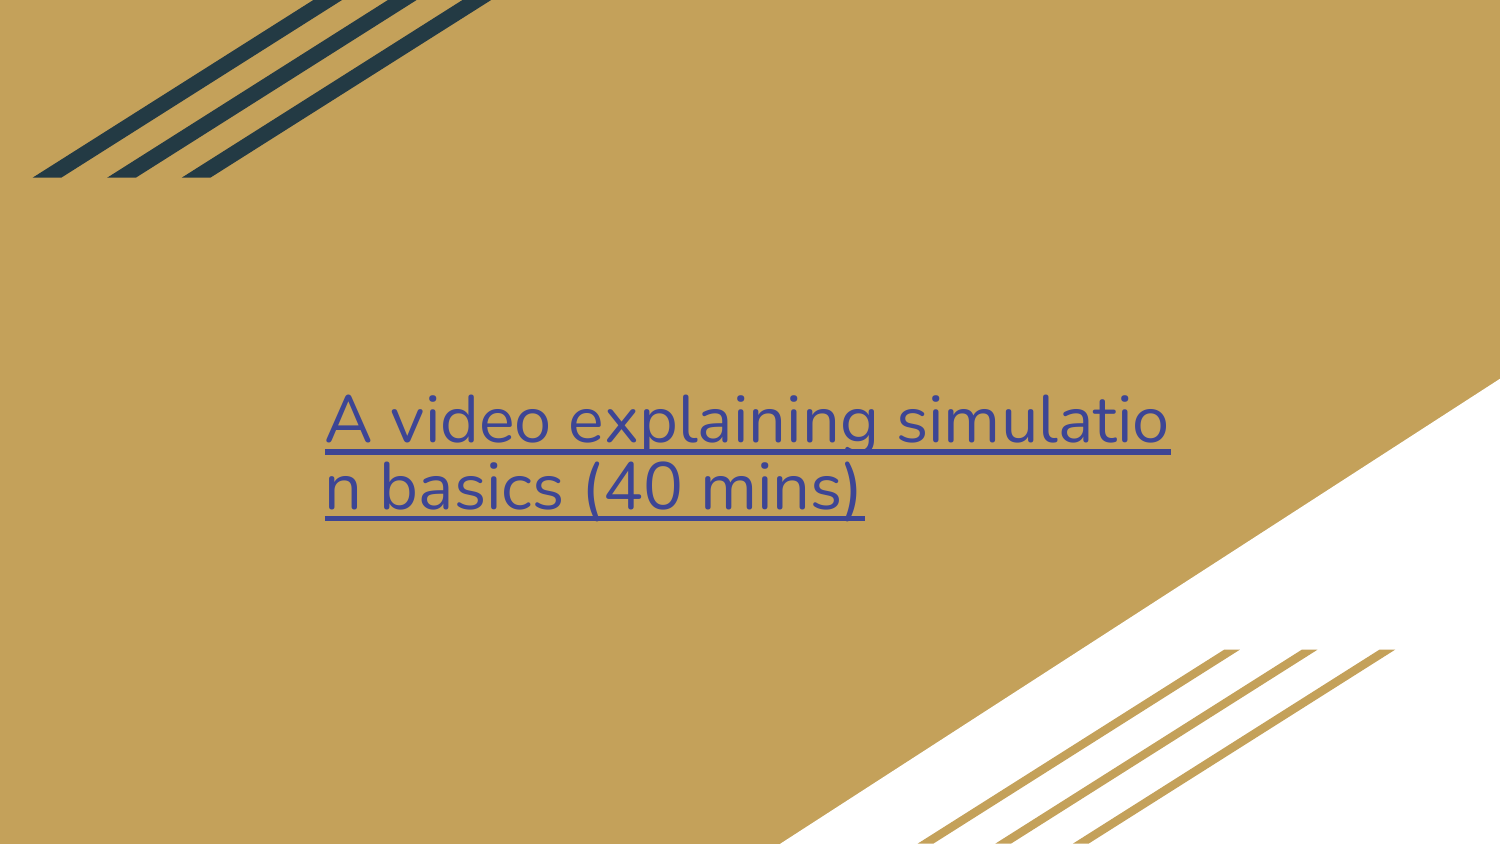

# A video explaining simulation basics (40 mins)